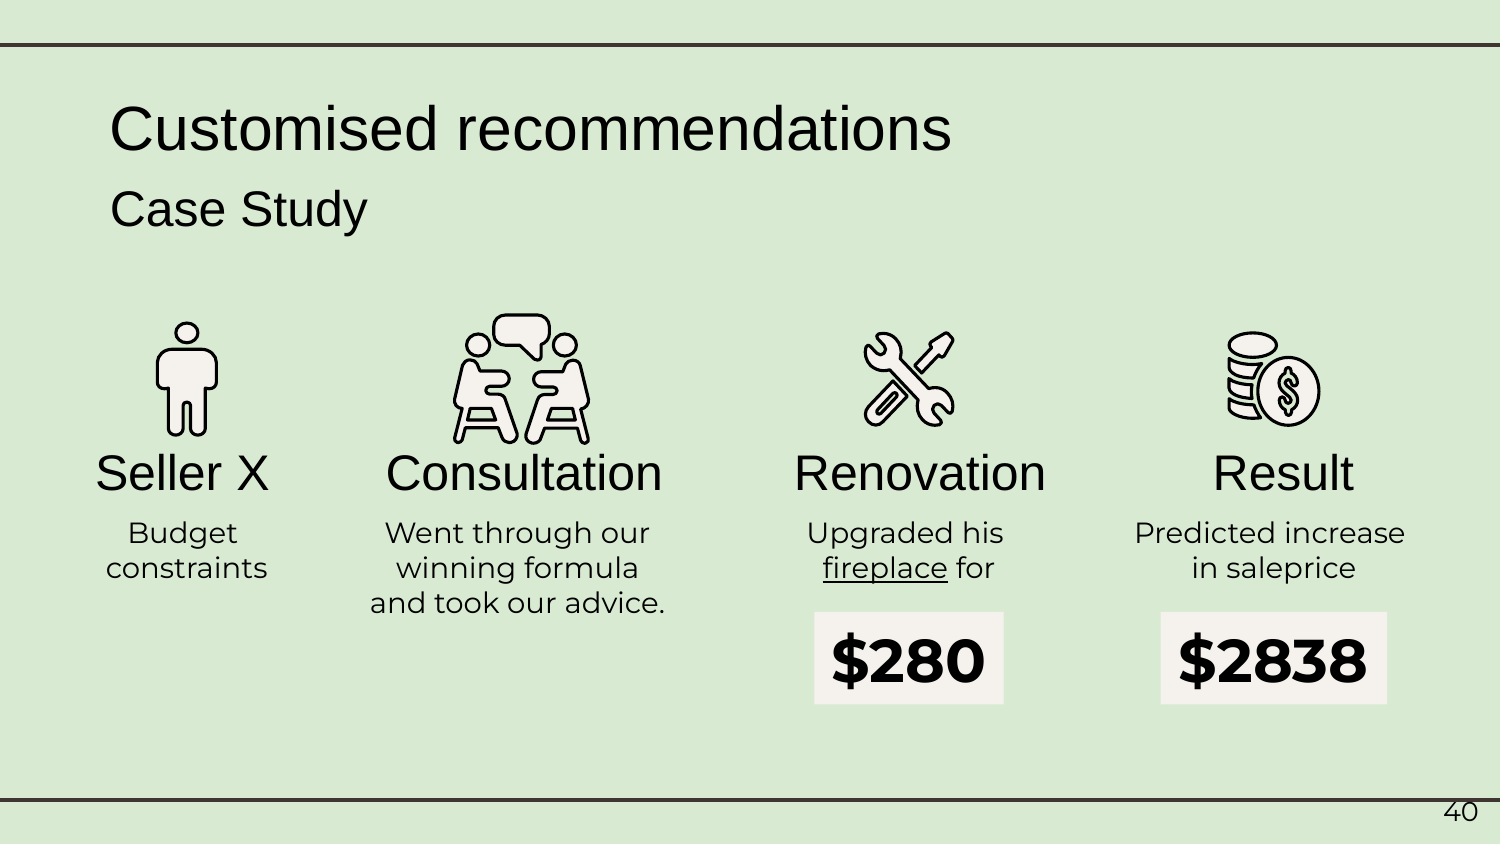

# Customised recommendations
Case Study

Seller X
Consultation
Renovation
Result
Budget
constraints
Went through our winning formula and took our advice.
Upgraded his fireplace for
Predicted increase
in saleprice
$280
$2838
40